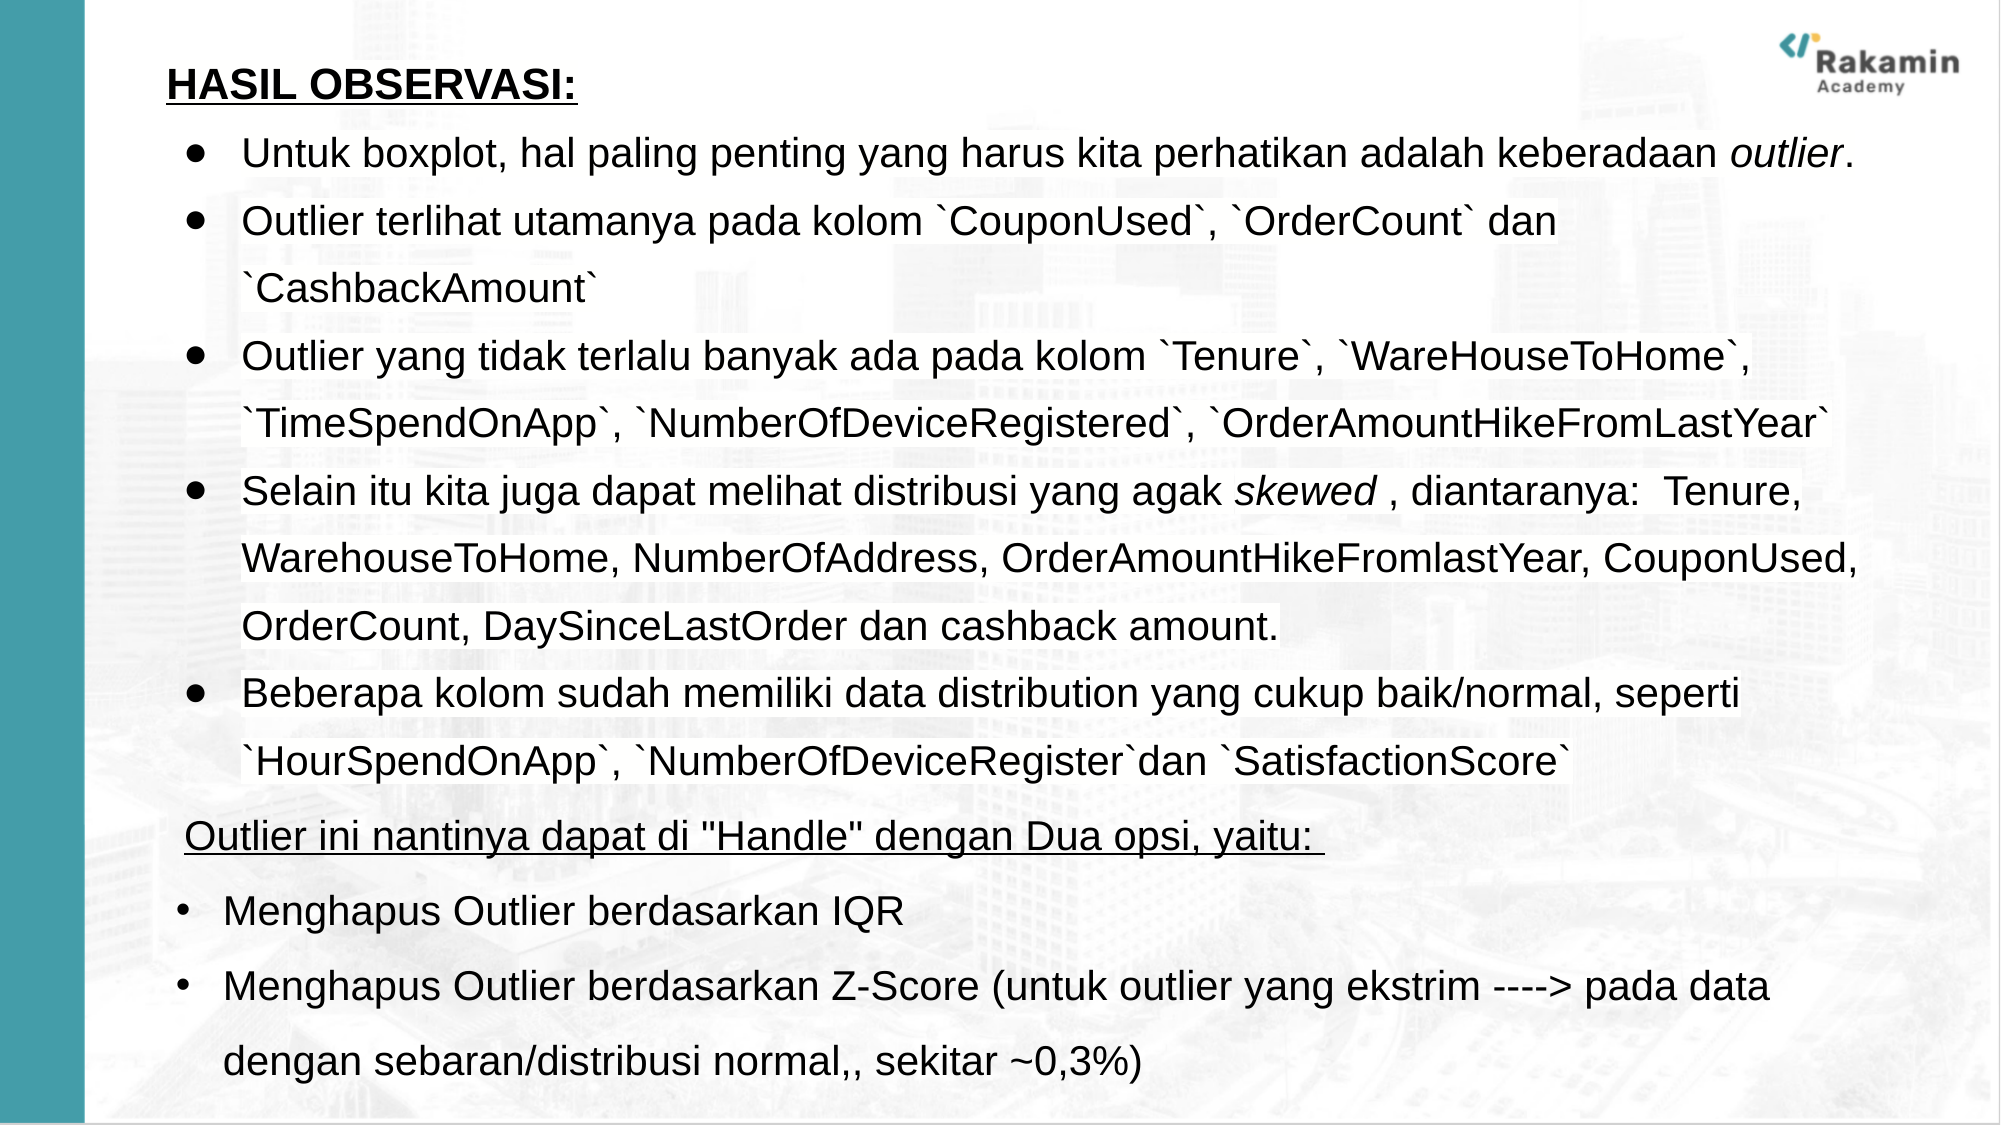

HASIL OBSERVASI:
Untuk boxplot, hal paling penting yang harus kita perhatikan adalah keberadaan outlier.
Outlier terlihat utamanya pada kolom `CouponUsed`, `OrderCount` dan `CashbackAmount`
Outlier yang tidak terlalu banyak ada pada kolom `Tenure`, `WareHouseToHome`, `TimeSpendOnApp`, `NumberOfDeviceRegistered`, `OrderAmountHikeFromLastYear`
Selain itu kita juga dapat melihat distribusi yang agak skewed , diantaranya:  Tenure, WarehouseToHome, NumberOfAddress, OrderAmountHikeFromlastYear, CouponUsed, OrderCount, DaySinceLastOrder dan cashback amount.
Beberapa kolom sudah memiliki data distribution yang cukup baik/normal, seperti `HourSpendOnApp`, `NumberOfDeviceRegister`dan `SatisfactionScore`
Outlier ini nantinya dapat di "Handle" dengan Dua opsi, yaitu:
Menghapus Outlier berdasarkan IQR
Menghapus Outlier berdasarkan Z-Score (untuk outlier yang ekstrim ----> pada data dengan sebaran/distribusi normal,, sekitar ~0,3%)